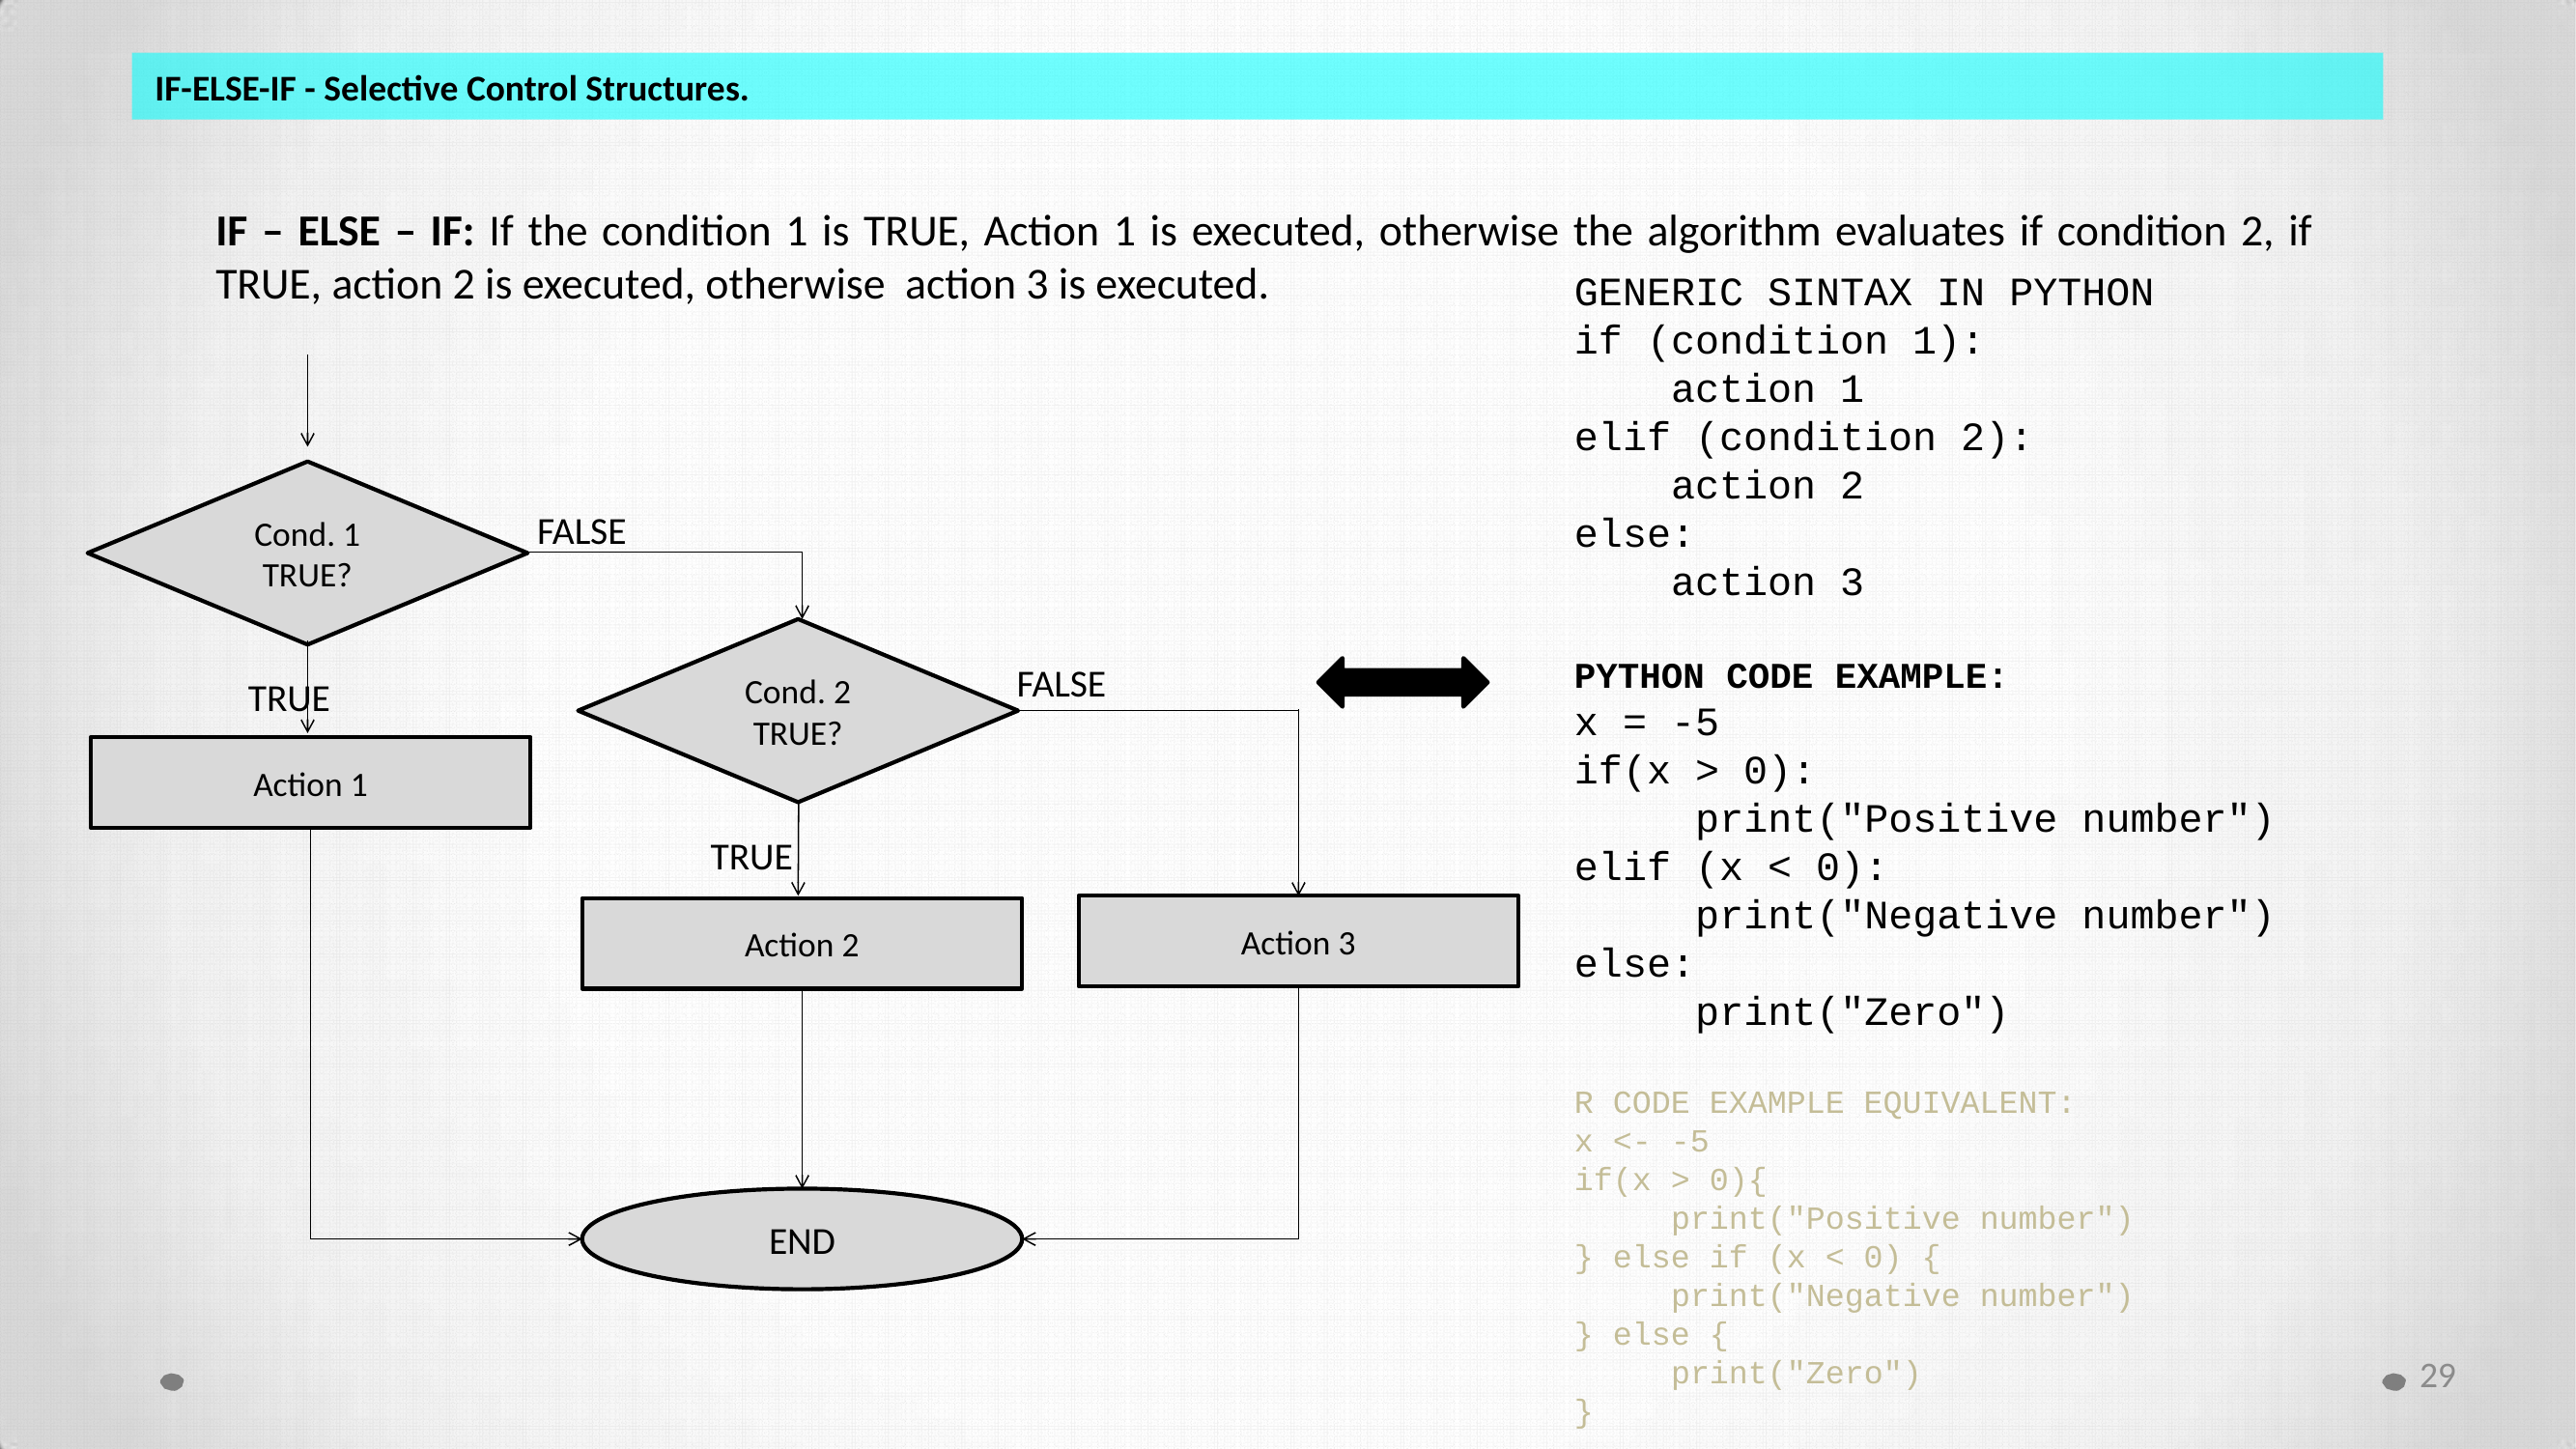

IF-ELSE-IF - Selective Control Structures.
IF – ELSE – IF: If the condition 1 is TRUE, Action 1 is executed, otherwise the algorithm evaluates if condition 2, if TRUE, action 2 is executed, otherwise  action 3 is executed.
GENERIC SINTAX IN PYTHON
if (condition 1):
    action 1
elif (condition 2):
    action 2
else:
    action 3

PYTHON CODE EXAMPLE:
x = -5
if(x > 0):
     print("Positive number")
elif (x < 0):
     print("Negative number")
else:
     print("Zero")

R CODE EXAMPLE EQUIVALENT:
x <- -5
if(x > 0){
     print("Positive number")
} else if (x < 0) {
     print("Negative number")
} else {
     print("Zero")
}
Cond. 1 TRUE?
FALSE
Cond. 2 TRUE?
FALSE

TRUE
Action 1
TRUE
Action 3
Action 2
END
29